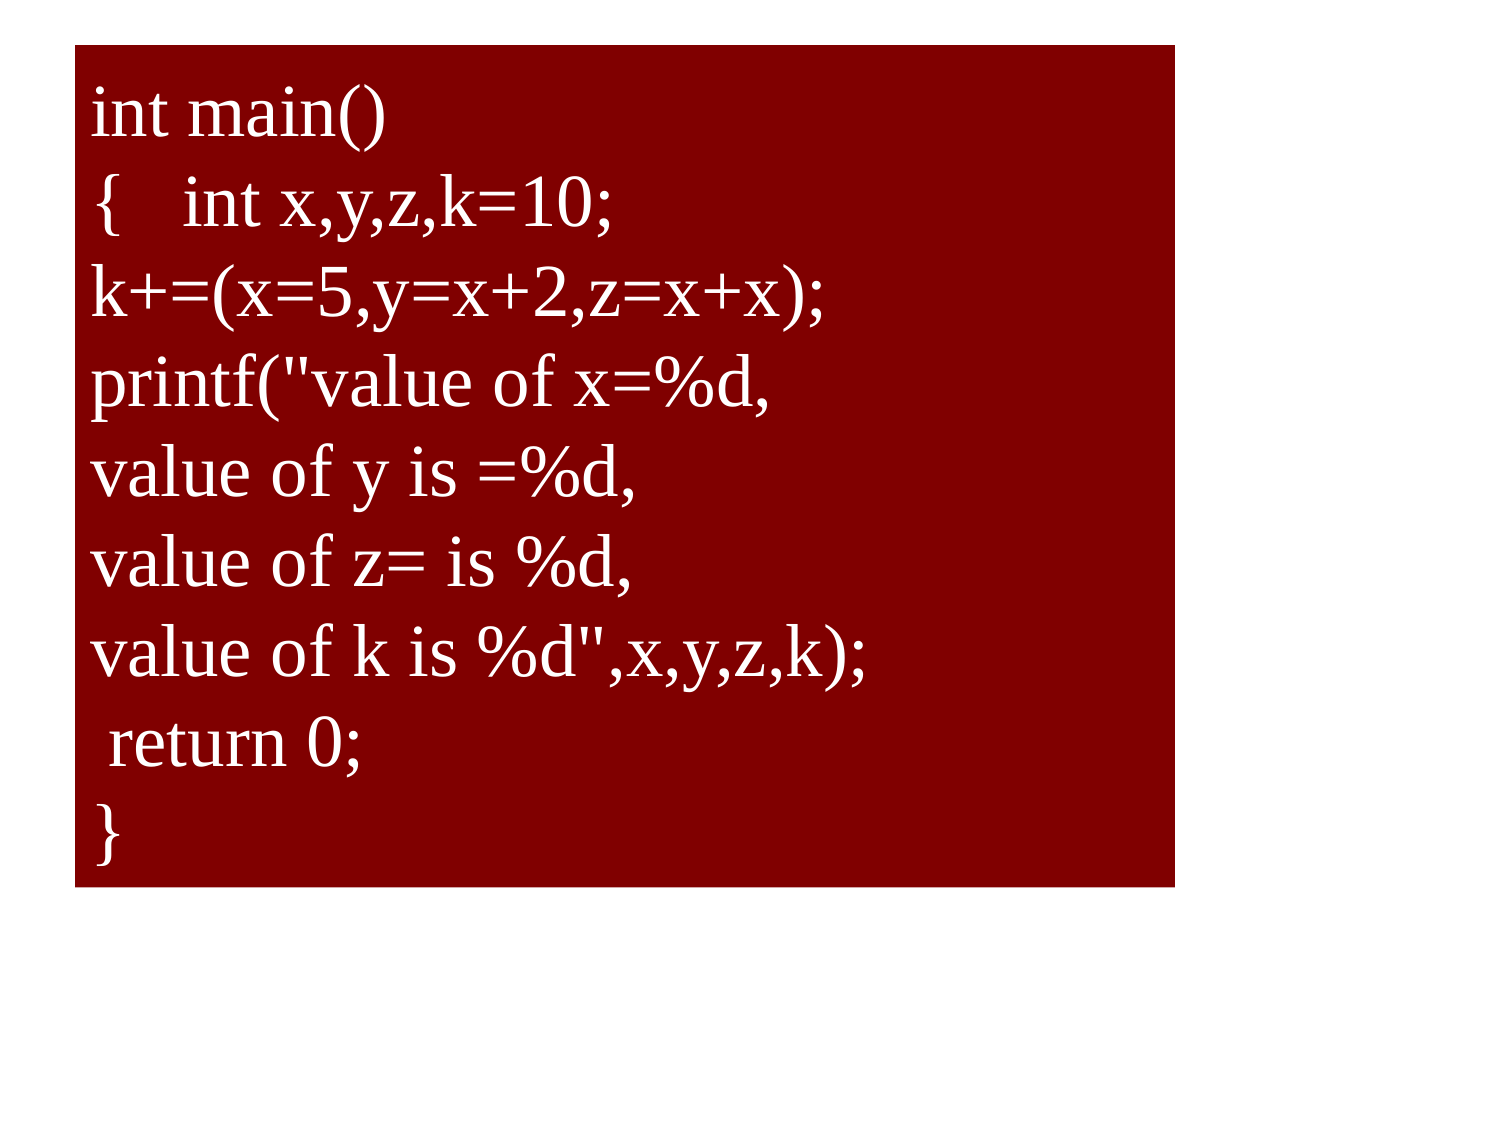

# int main() {   int x,y,z,k=10; k+=(x=5,y=x+2,z=x+x); printf("value of x=%d, value of y is =%d, value of z= is %d, value of k is %d",x,y,z,k); return 0; }